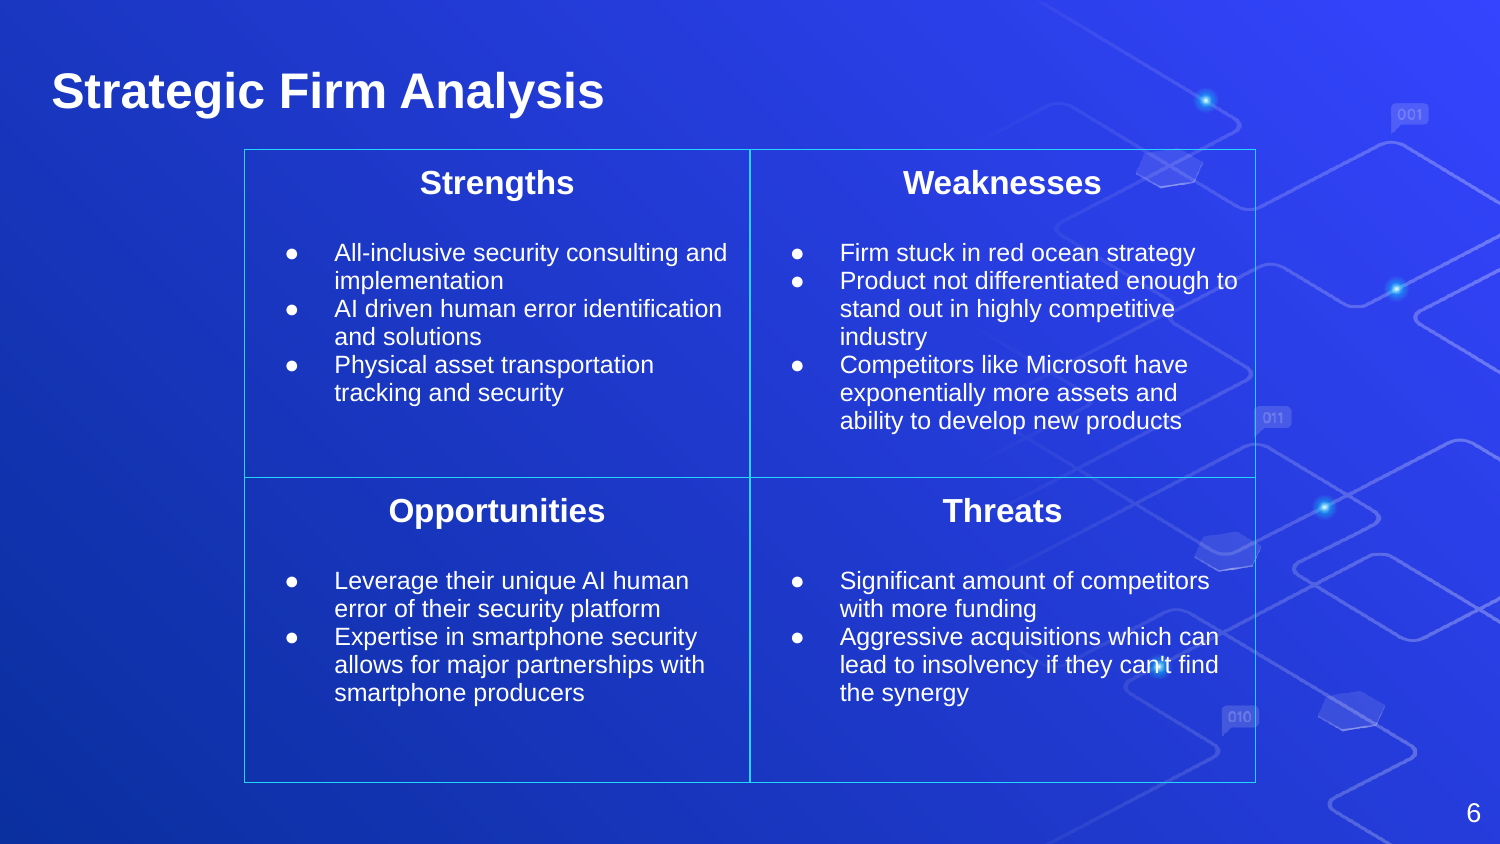

Strategic Firm Analysis
| Strengths All-inclusive security consulting and implementation AI driven human error identification and solutions Physical asset transportation tracking and security | Weaknesses Firm stuck in red ocean strategy Product not differentiated enough to stand out in highly competitive industry Competitors like Microsoft have exponentially more assets and ability to develop new products |
| --- | --- |
| Opportunities Leverage their unique AI human error of their security platform Expertise in smartphone security allows for major partnerships with smartphone producers | Threats Significant amount of competitors with more funding Aggressive acquisitions which can lead to insolvency if they can't find the synergy |
6